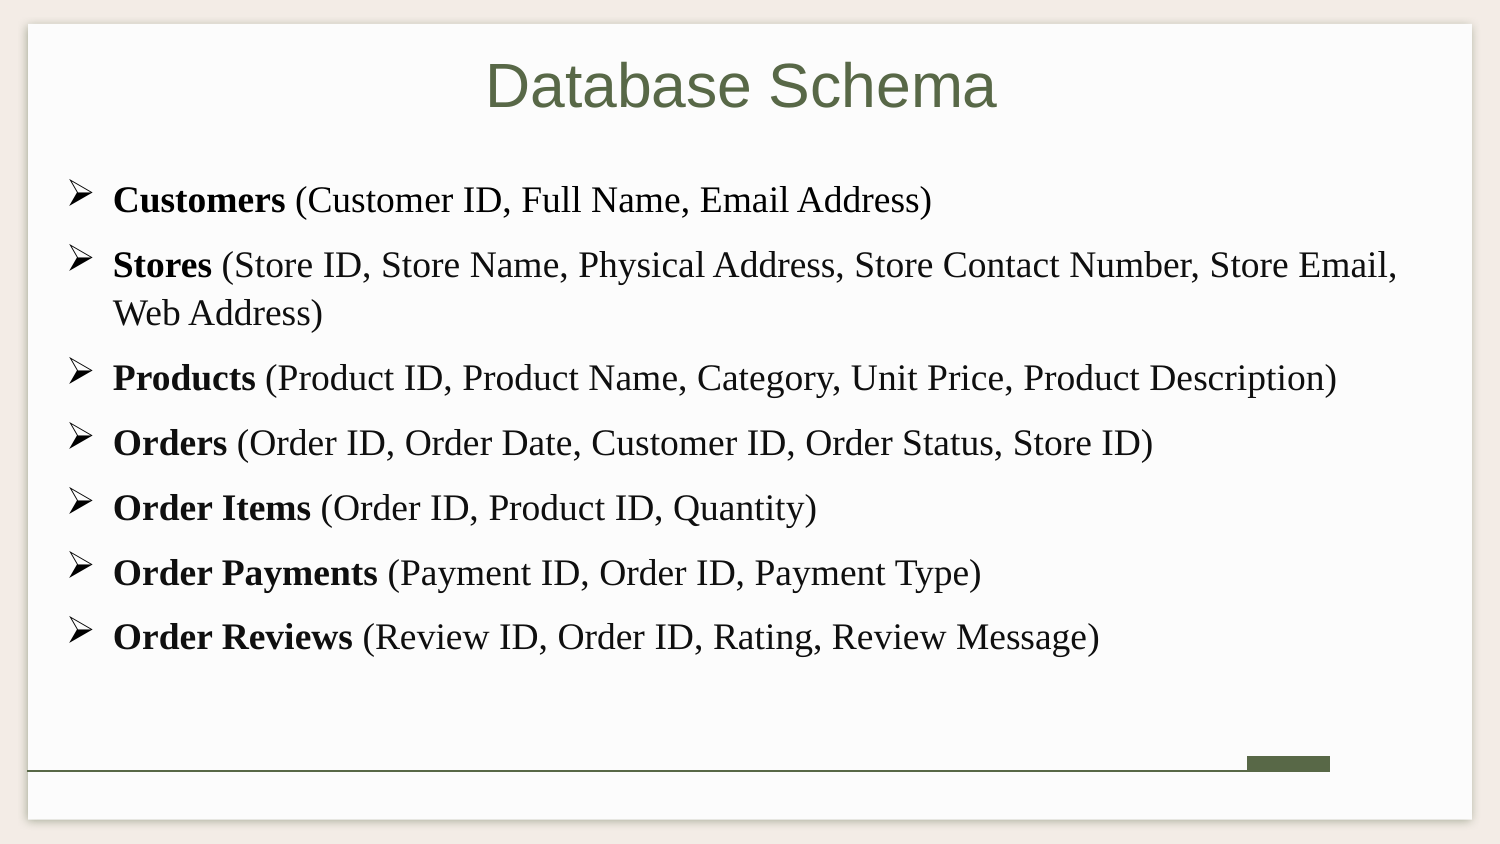

# Database Schema
Customers (Customer ID, Full Name, Email Address)
Stores (Store ID, Store Name, Physical Address, Store Contact Number, Store Email, Web Address)
Products (Product ID, Product Name, Category, Unit Price, Product Description)
Orders (Order ID, Order Date, Customer ID, Order Status, Store ID)
Order Items (Order ID, Product ID, Quantity)
Order Payments (Payment ID, Order ID, Payment Type)
Order Reviews (Review ID, Order ID, Rating, Review Message)